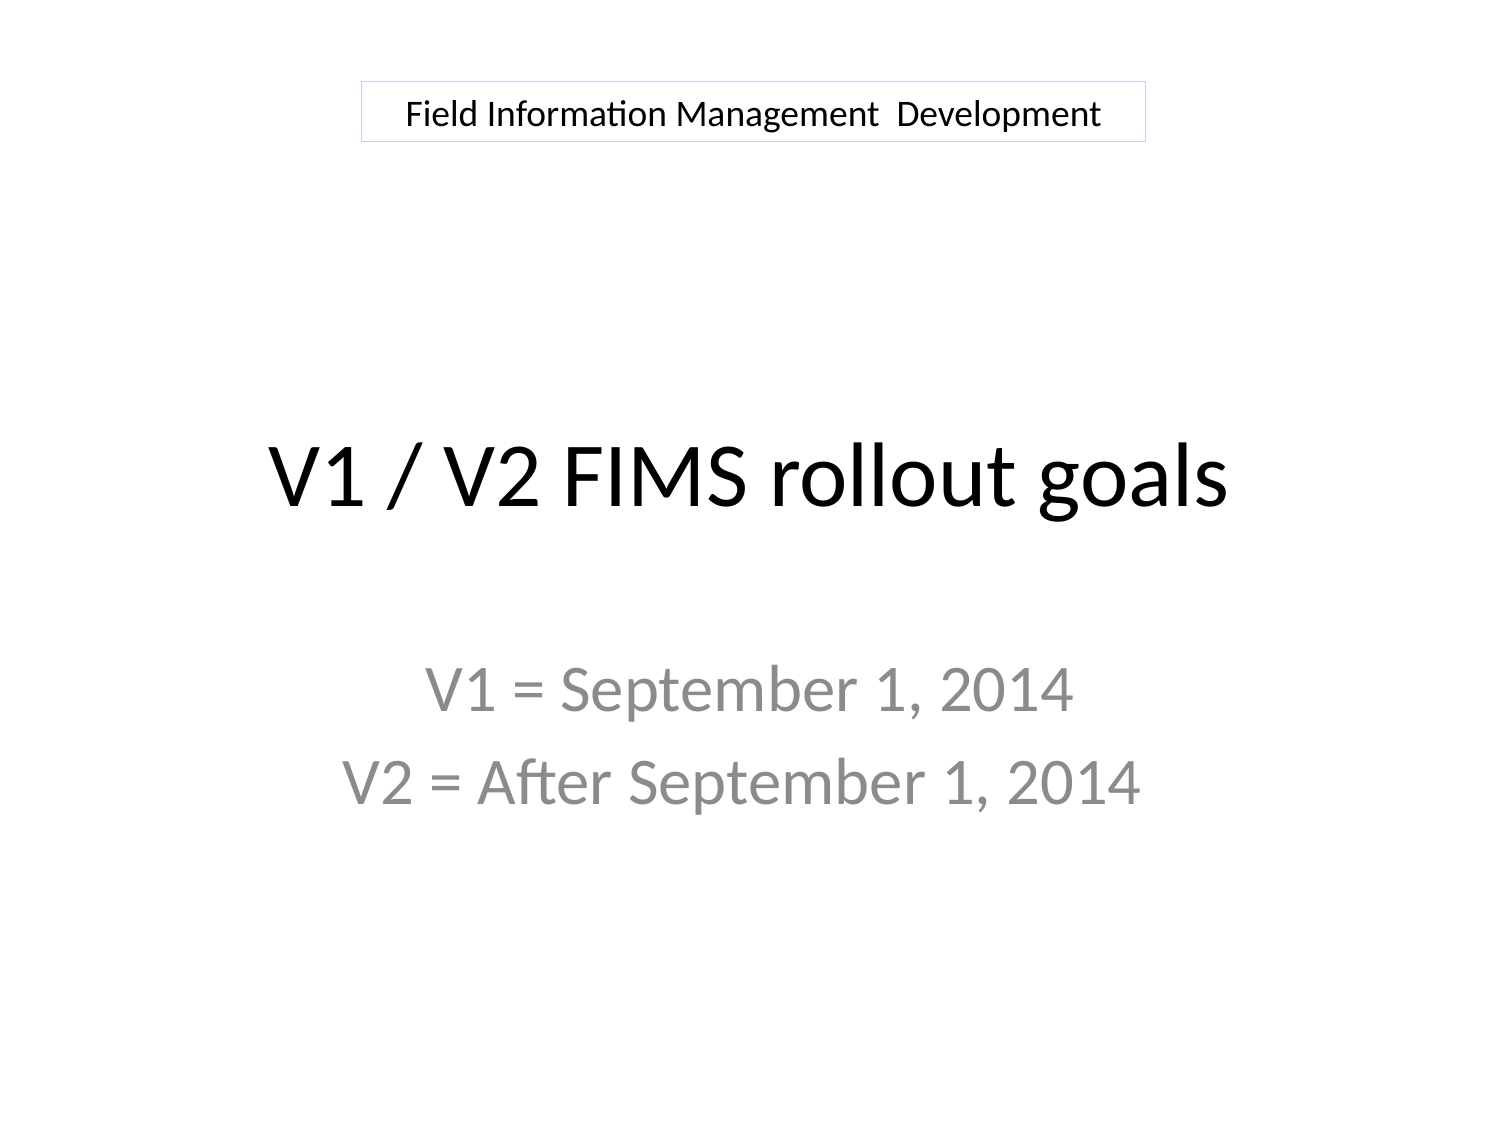

Field Information Management  Development
# V1 / V2 FIMS rollout goals
V1 = September 1, 2014
V2 = After September 1, 2014